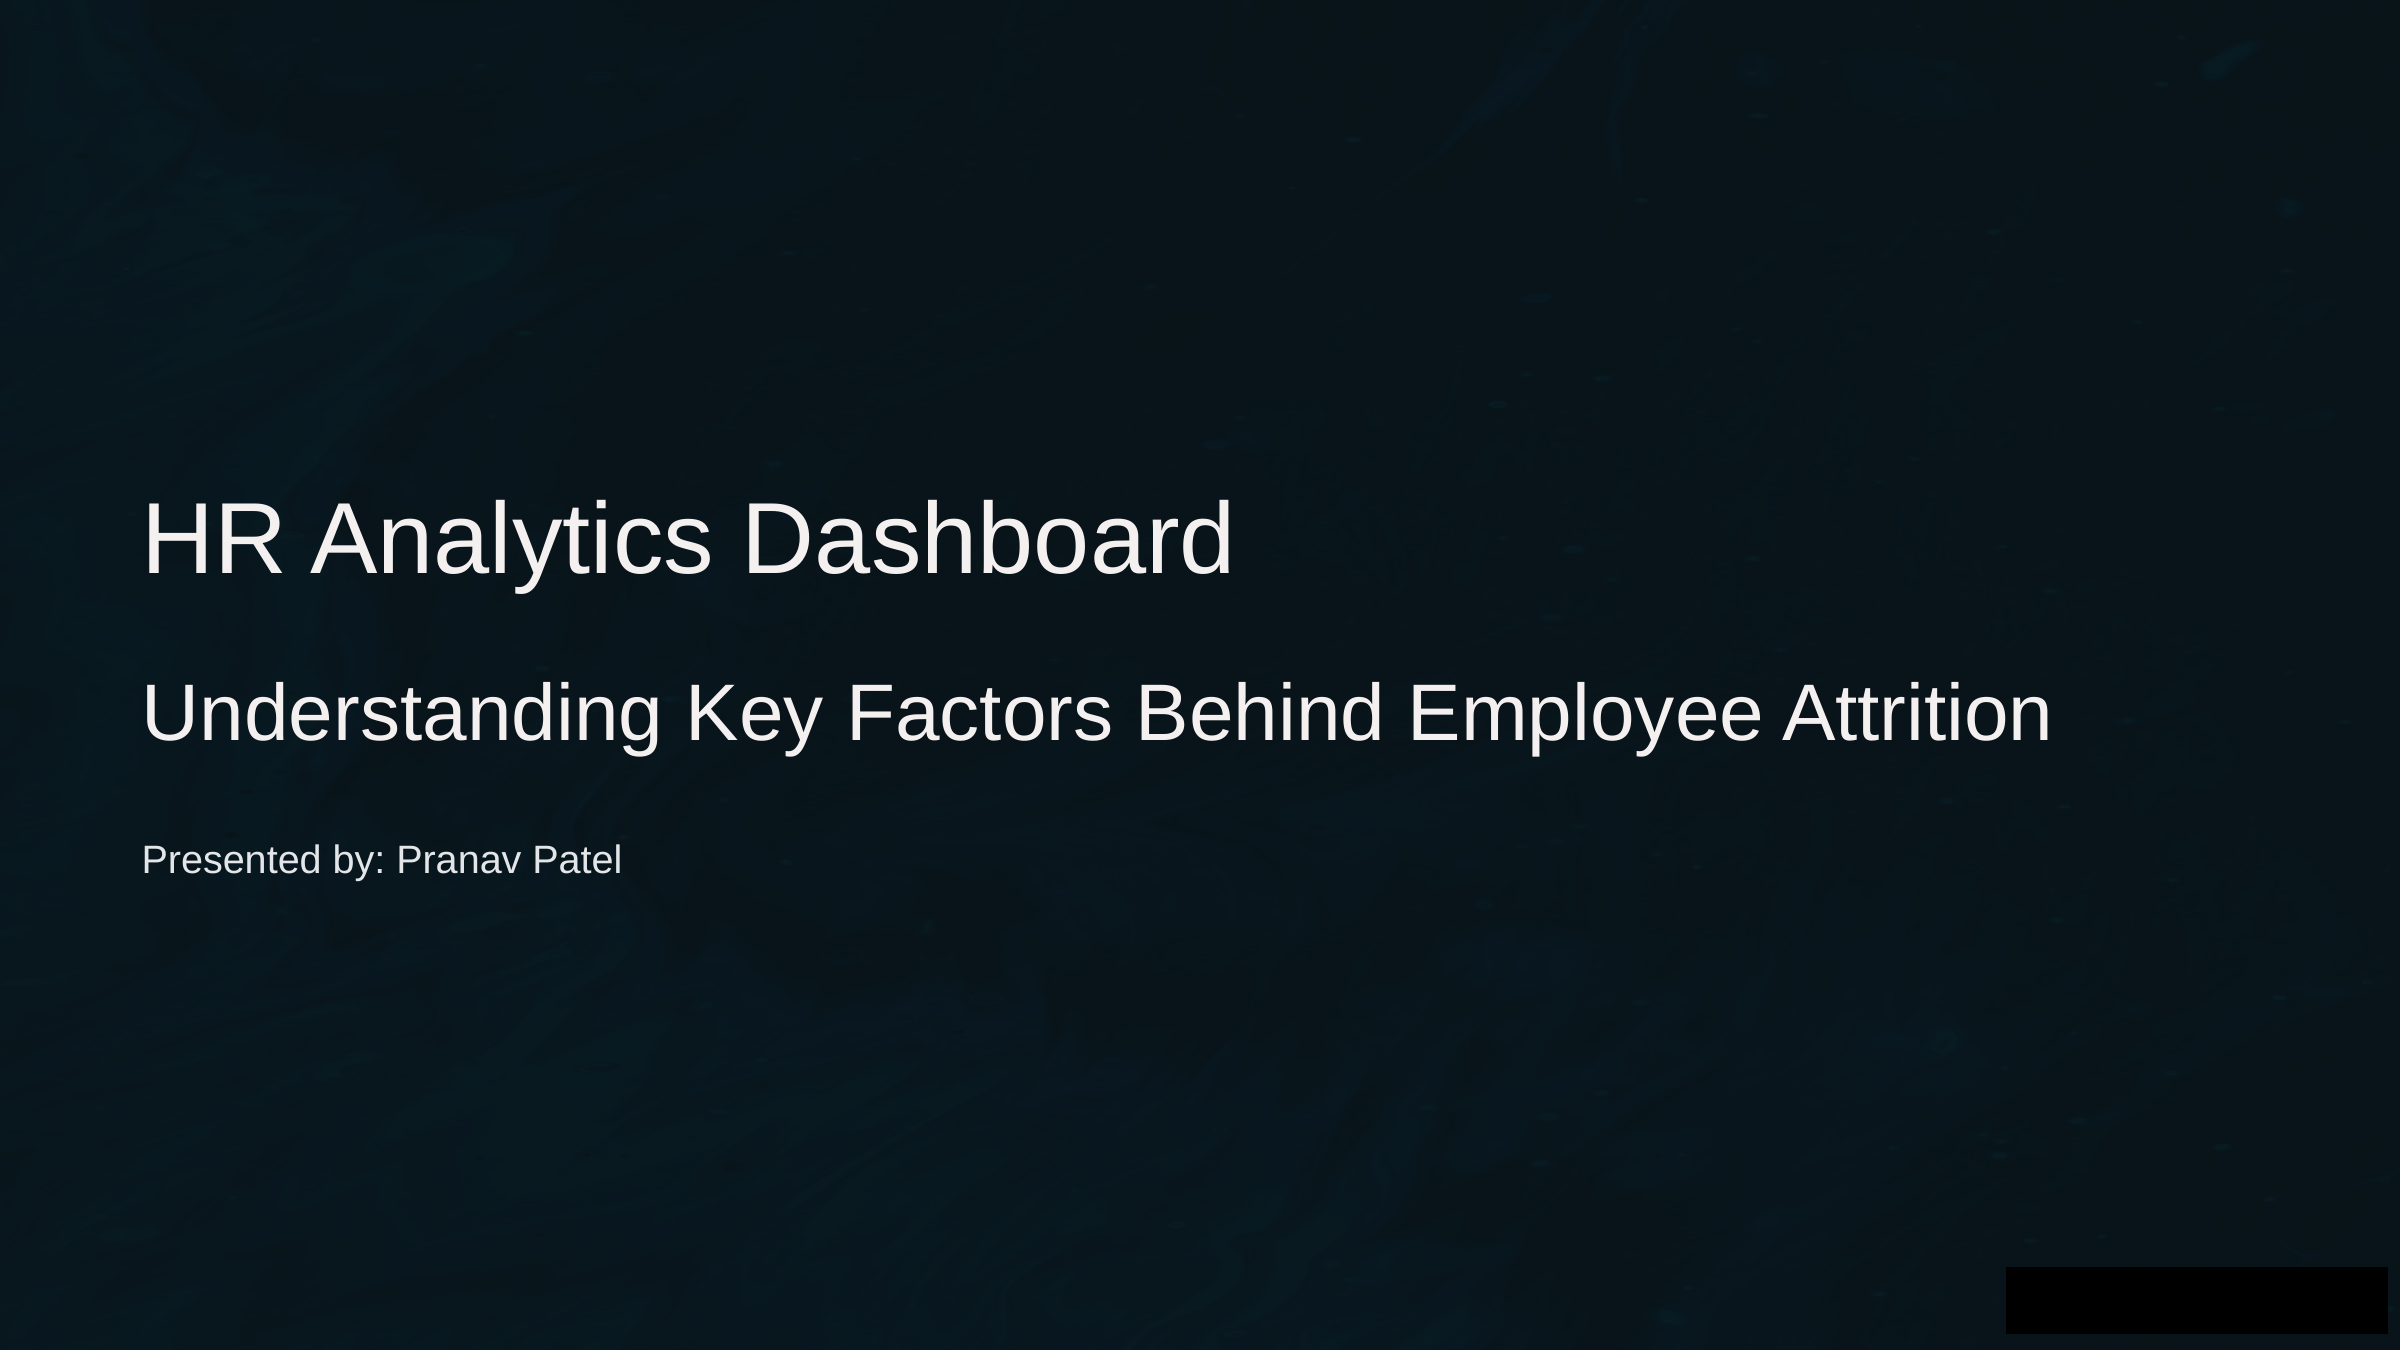

HR Analytics Dashboard
Understanding Key Factors Behind Employee Attrition
Presented by: Pranav Patel